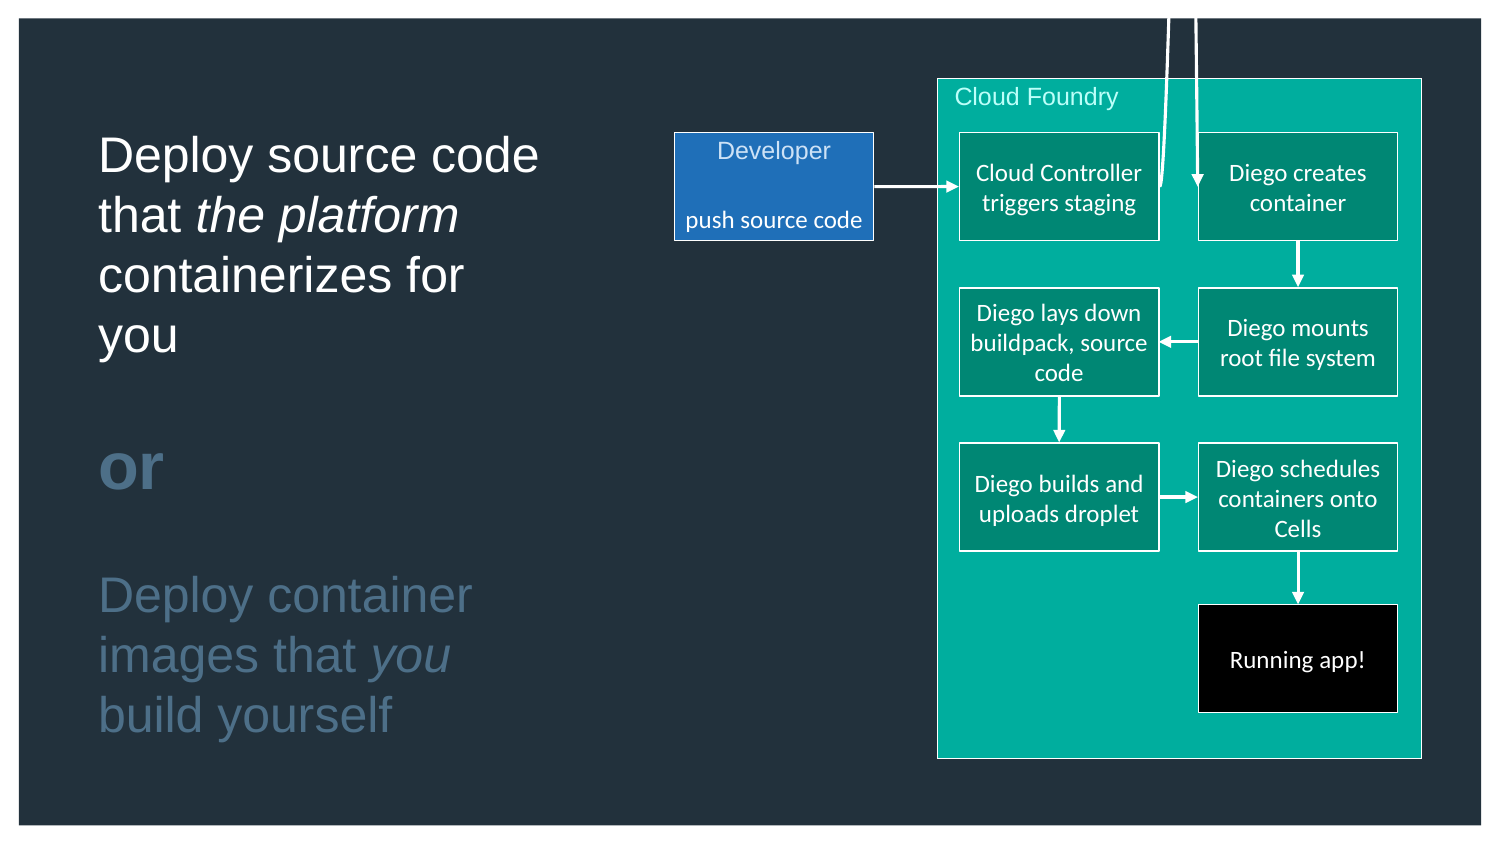

Cloud Foundry

Deploy source code that the platform containerizes for you

or

Deploy container images that you build yourself
Developer

push source code

Cloud Controller triggers staging

Diego creates container

Diego lays down buildpack, source code

Diego mounts root file system

Diego builds and uploads droplet

Diego schedules containers onto Cells

Running app!